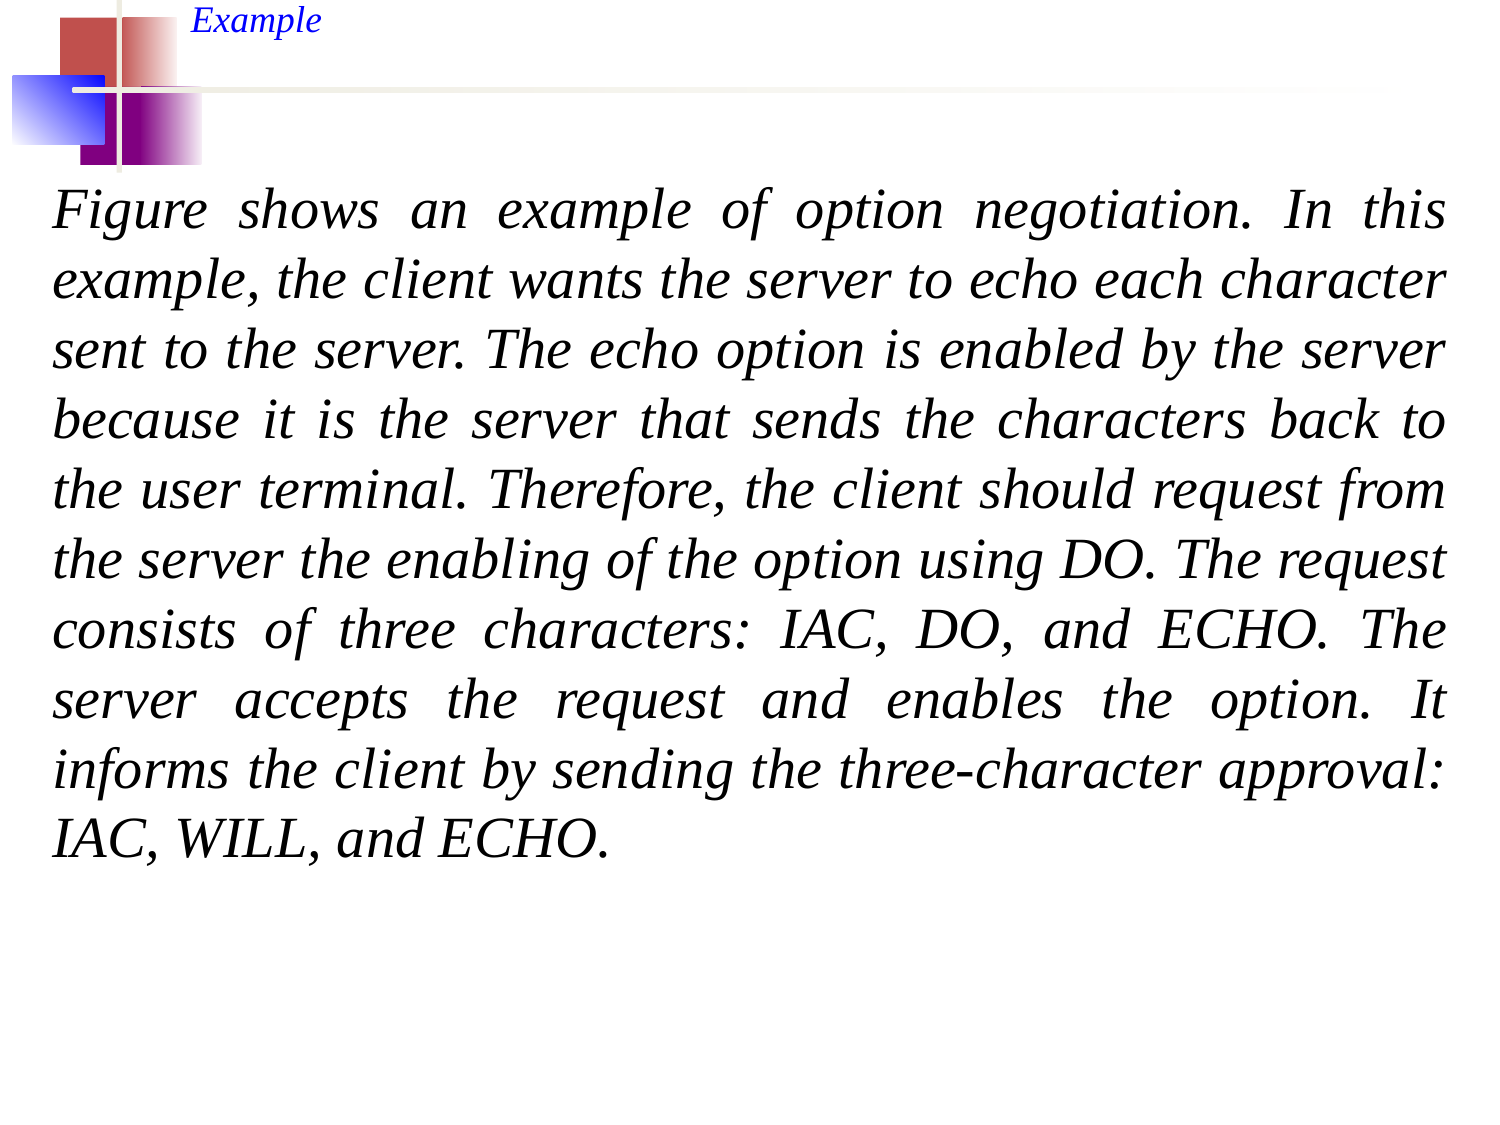

Example

Figure shows an example of option negotiation. In this example, the client wants the server to echo each character sent to the server. The echo option is enabled by the server because it is the server that sends the characters back to the user terminal. Therefore, the client should request from the server the enabling of the option using DO. The request consists of three characters: IAC, DO, and ECHO. The server accepts the request and enables the option. It informs the client by sending the three-character approval: IAC, WILL, and ECHO.